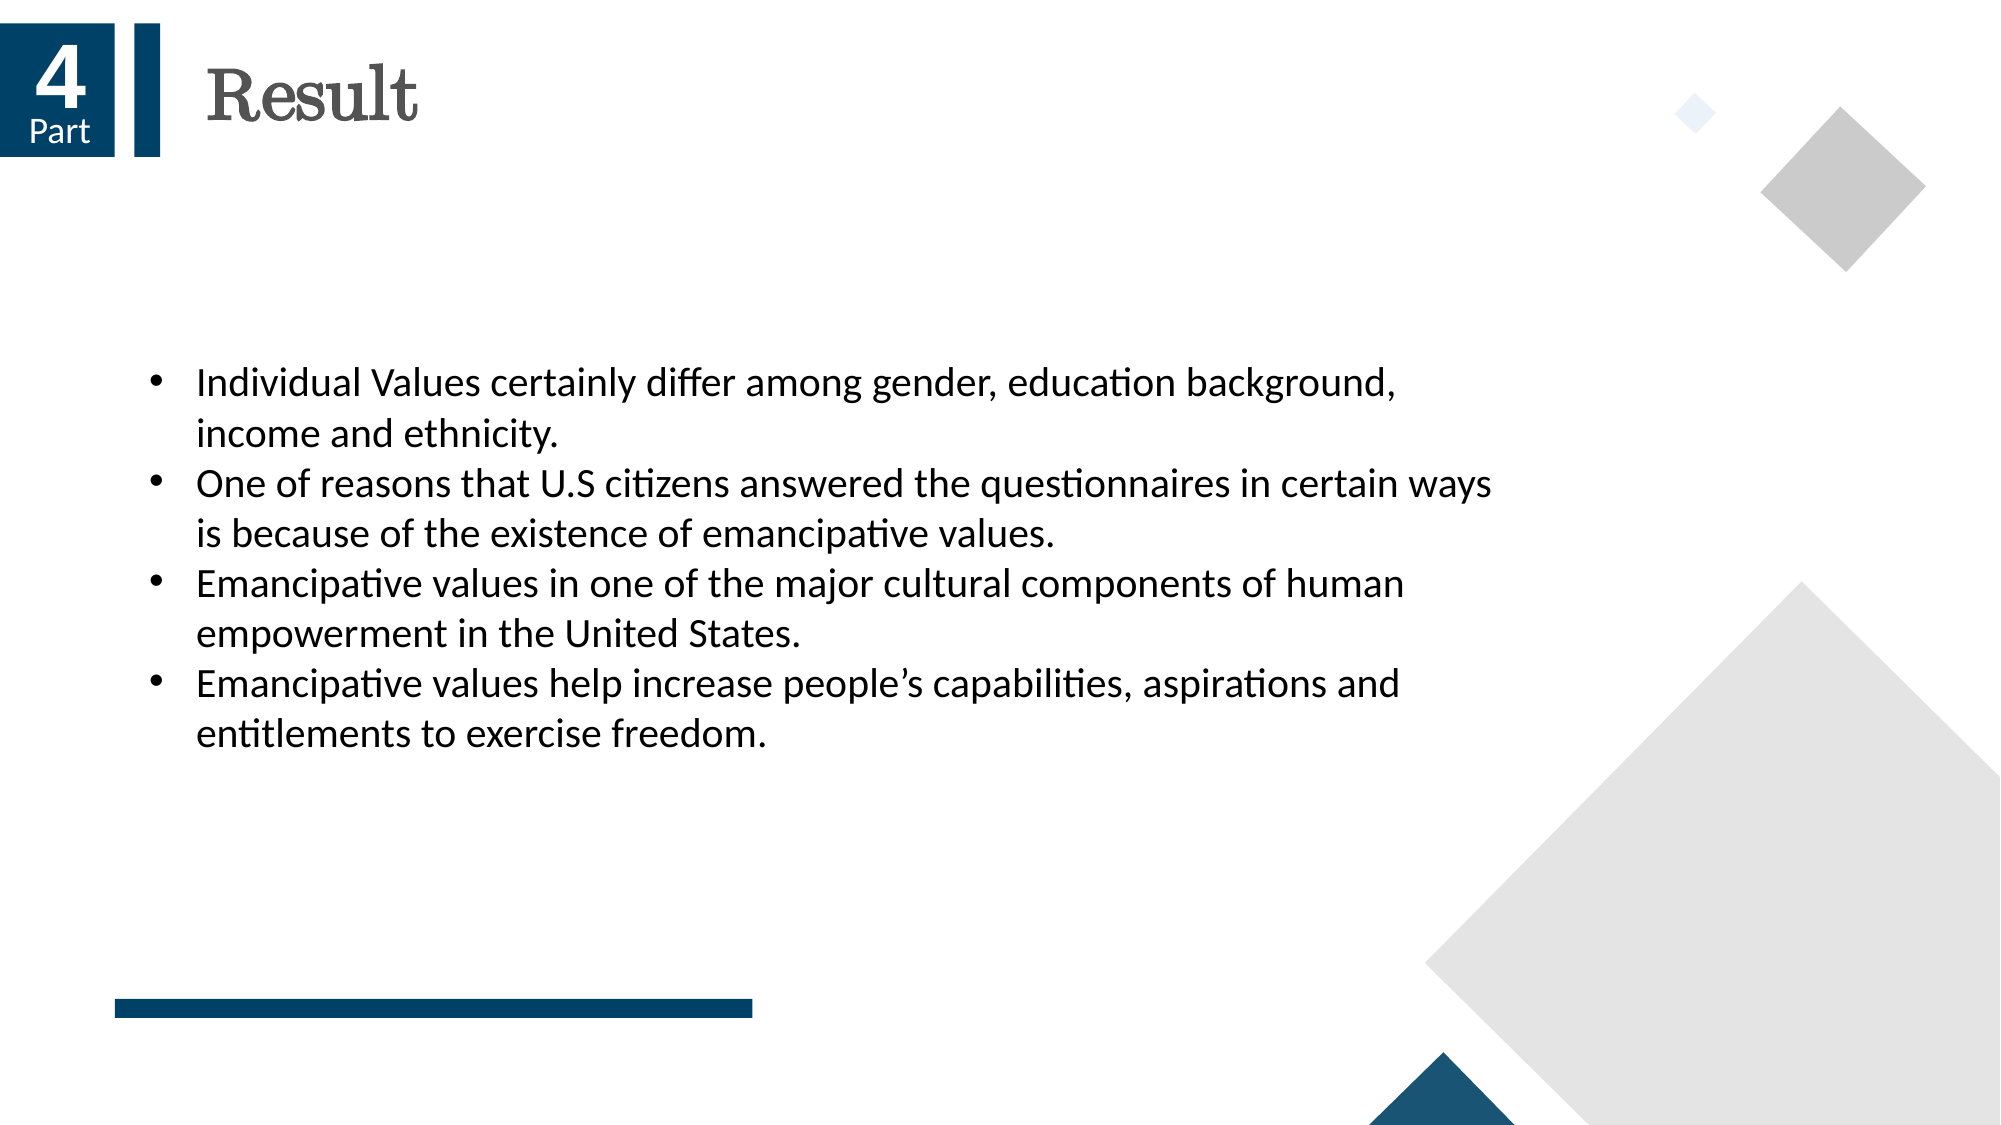

4
Part

Result

Individual Values certainly differ among gender, education background, income and ethnicity.
One of reasons that U.S citizens answered the questionnaires in certain ways is because of the existence of emancipative values.
Emancipative values in one of the major cultural components of human empowerment in the United States.
Emancipative values help increase people’s capabilities, aspirations and entitlements to exercise freedom.